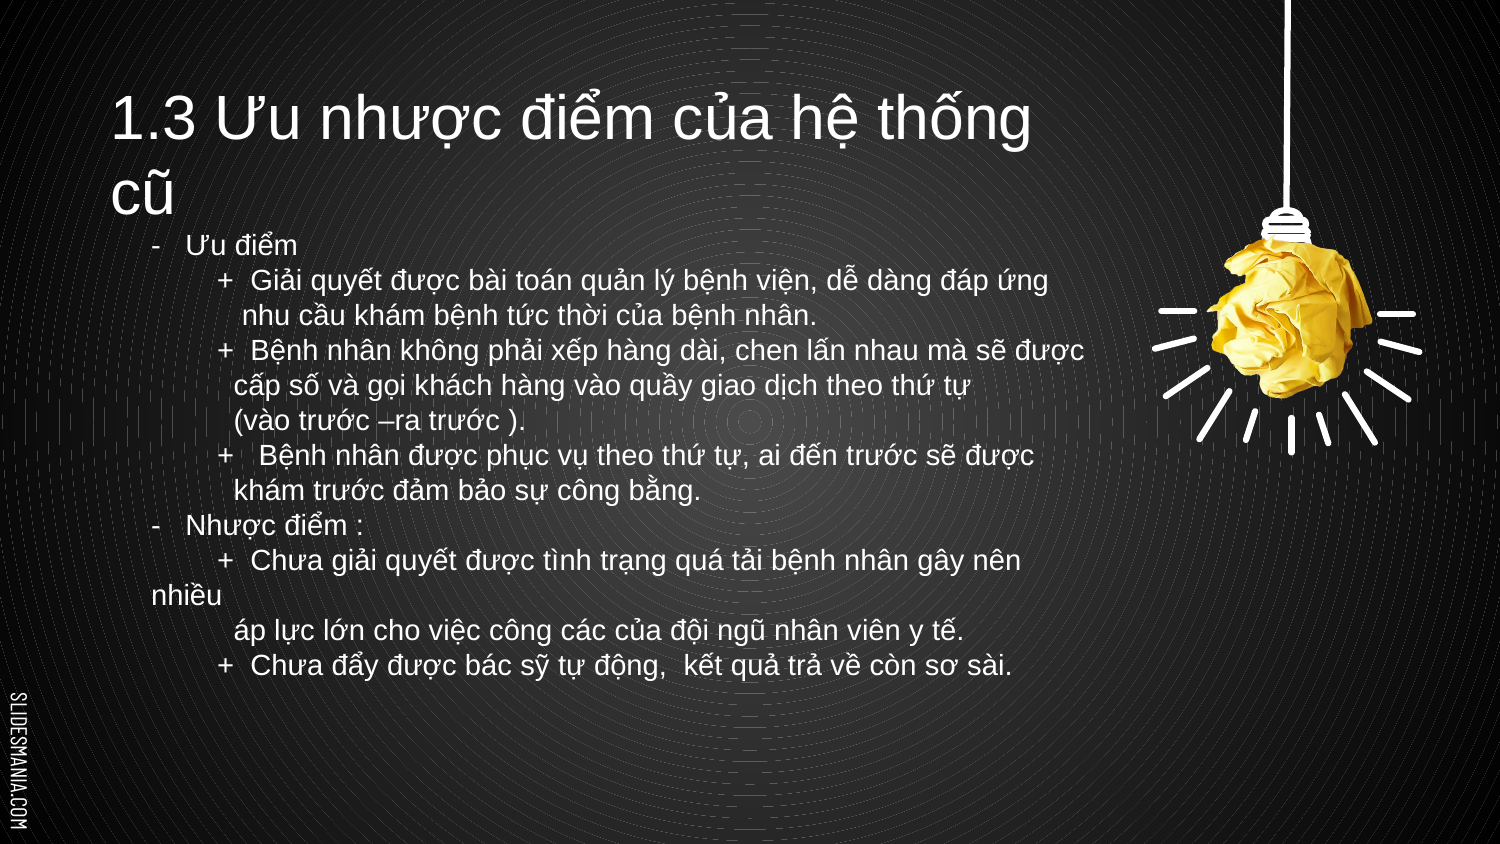

# 1.3 Ưu nhược điểm của hệ thống cũ
-   Ưu điểm
        +  Giải quyết được bài toán quản lý bệnh viện, dễ dàng đáp ứng
           nhu cầu khám bệnh tức thời của bệnh nhân.
        +  Bệnh nhân không phải xếp hàng dài, chen lấn nhau mà sẽ được
          cấp số và gọi khách hàng vào quầy giao dịch theo thứ tự
          (vào trước –ra trước ).
        +   Bệnh nhân được phục vụ theo thứ tự, ai đến trước sẽ được
          khám trước đảm bảo sự công bằng.
-   Nhược điểm :
        +  Chưa giải quyết được tình trạng quá tải bệnh nhân gây nên nhiều
          áp lực lớn cho việc công các của đội ngũ nhân viên y tế.
        +  Chưa đẩy được bác sỹ tự động,  kết quả trả về còn sơ sài.